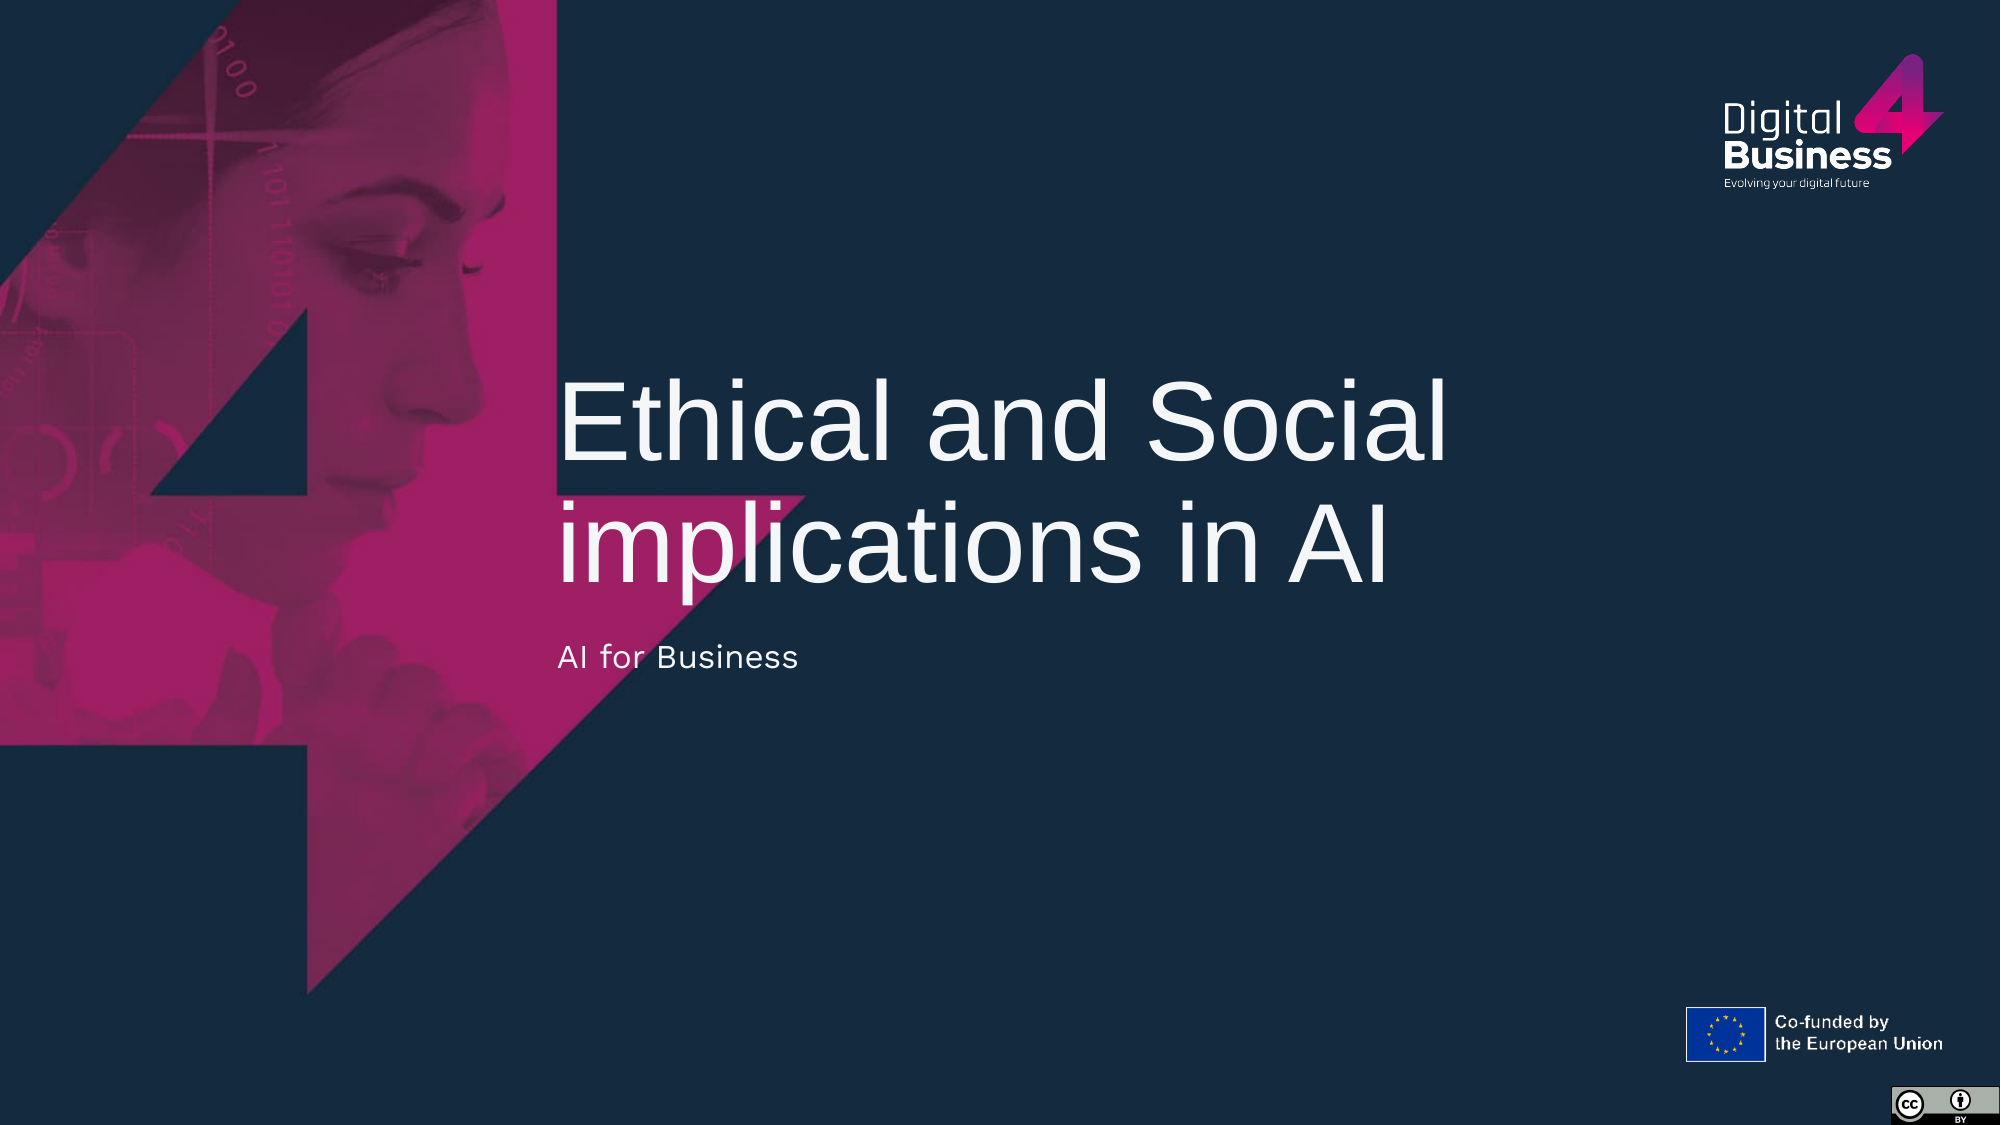

# Ethical and Social implications in AI
AI for Business